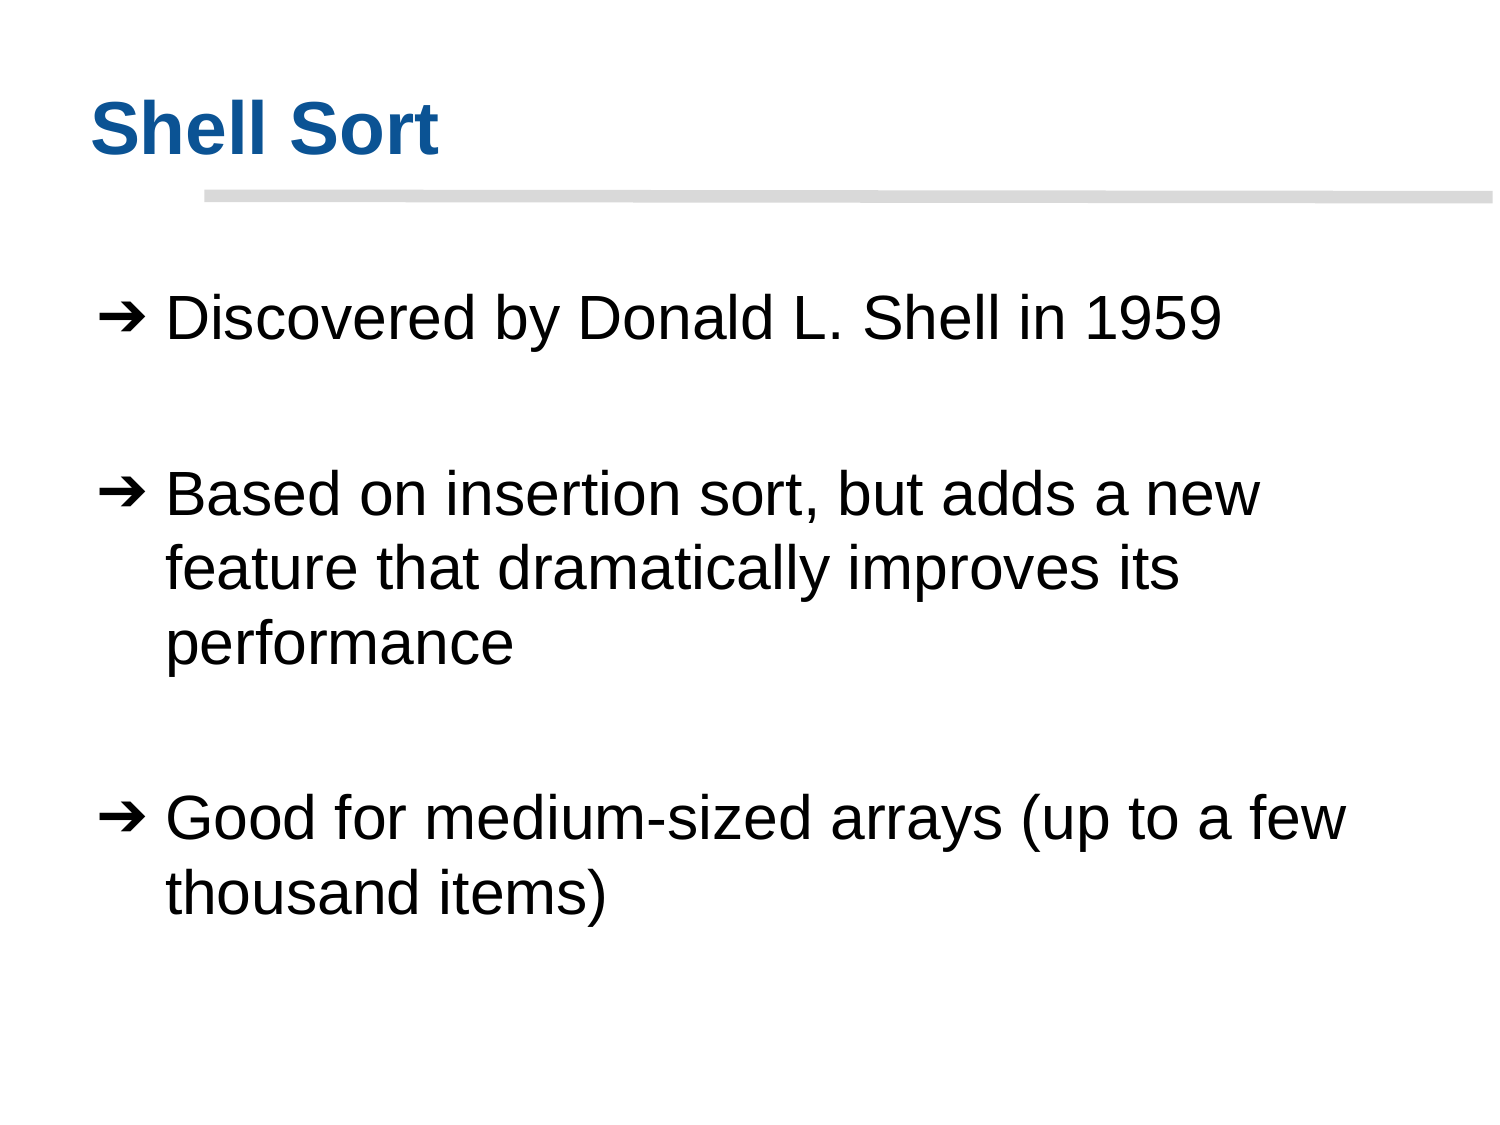

# Shell Sort
Discovered by Donald L. Shell in 1959

Based on insertion sort, but adds a new feature that dramatically improves its performance

Good for medium-sized arrays (up to a few thousand items)